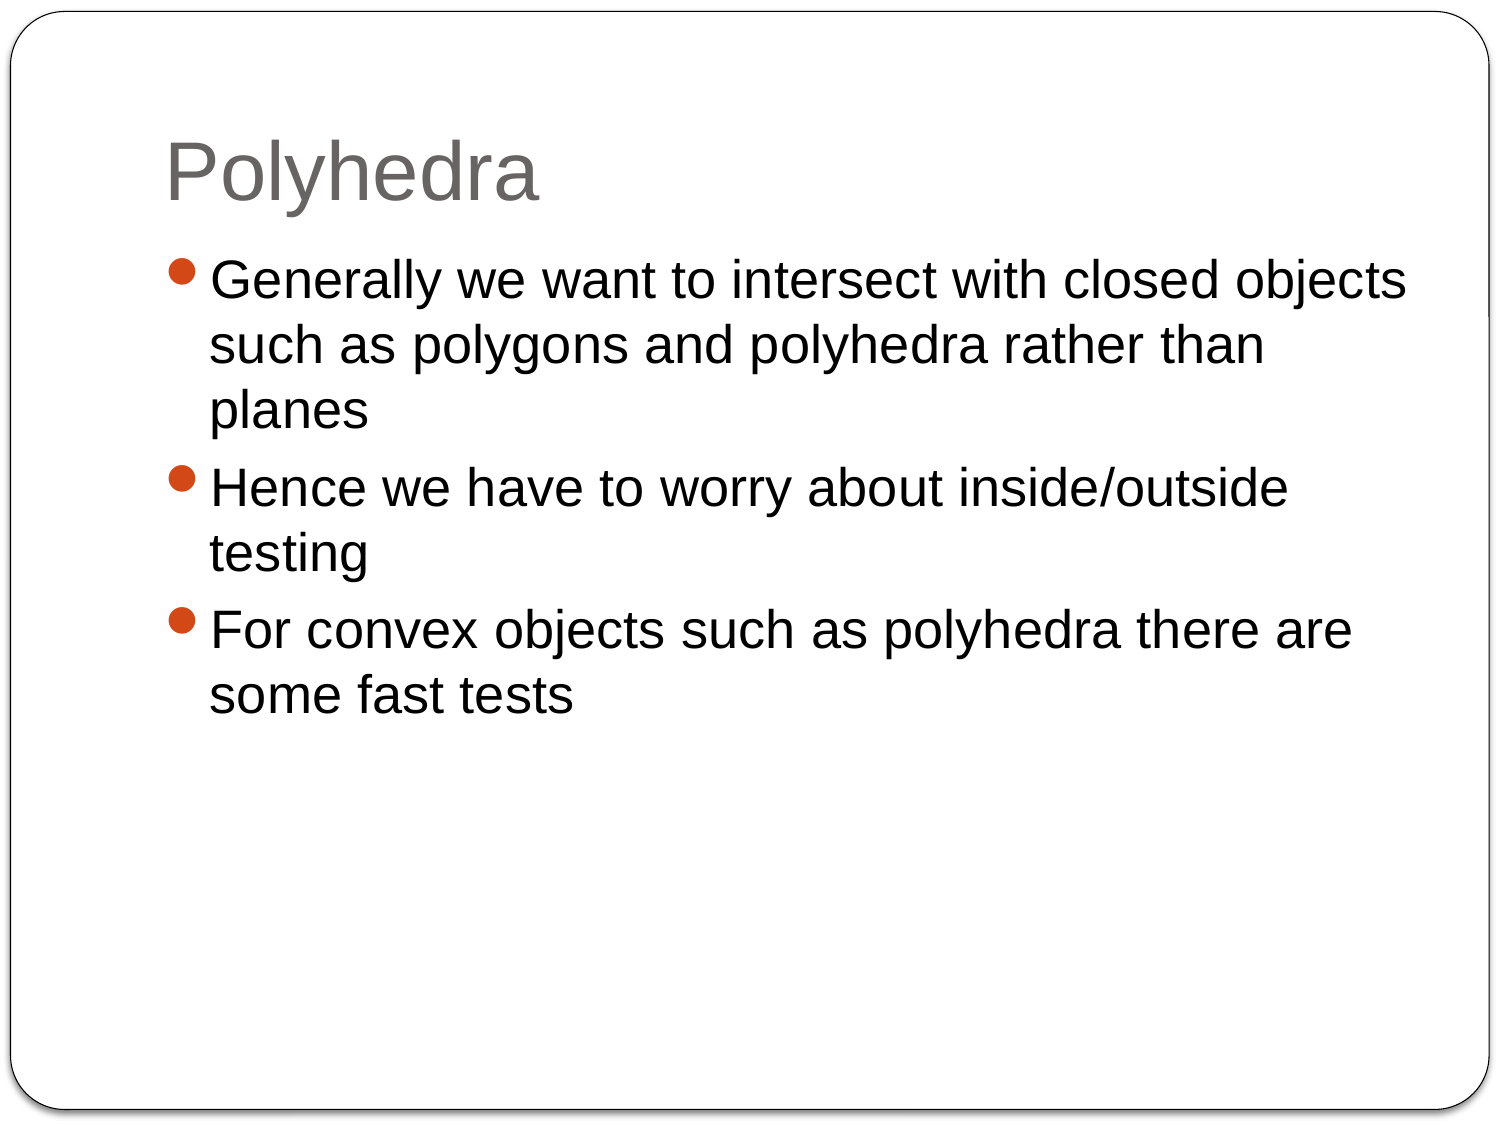

# Polyhedra
Generally we want to intersect with closed objects such as polygons and polyhedra rather than planes
Hence we have to worry about inside/outside testing
For convex objects such as polyhedra there are some fast tests